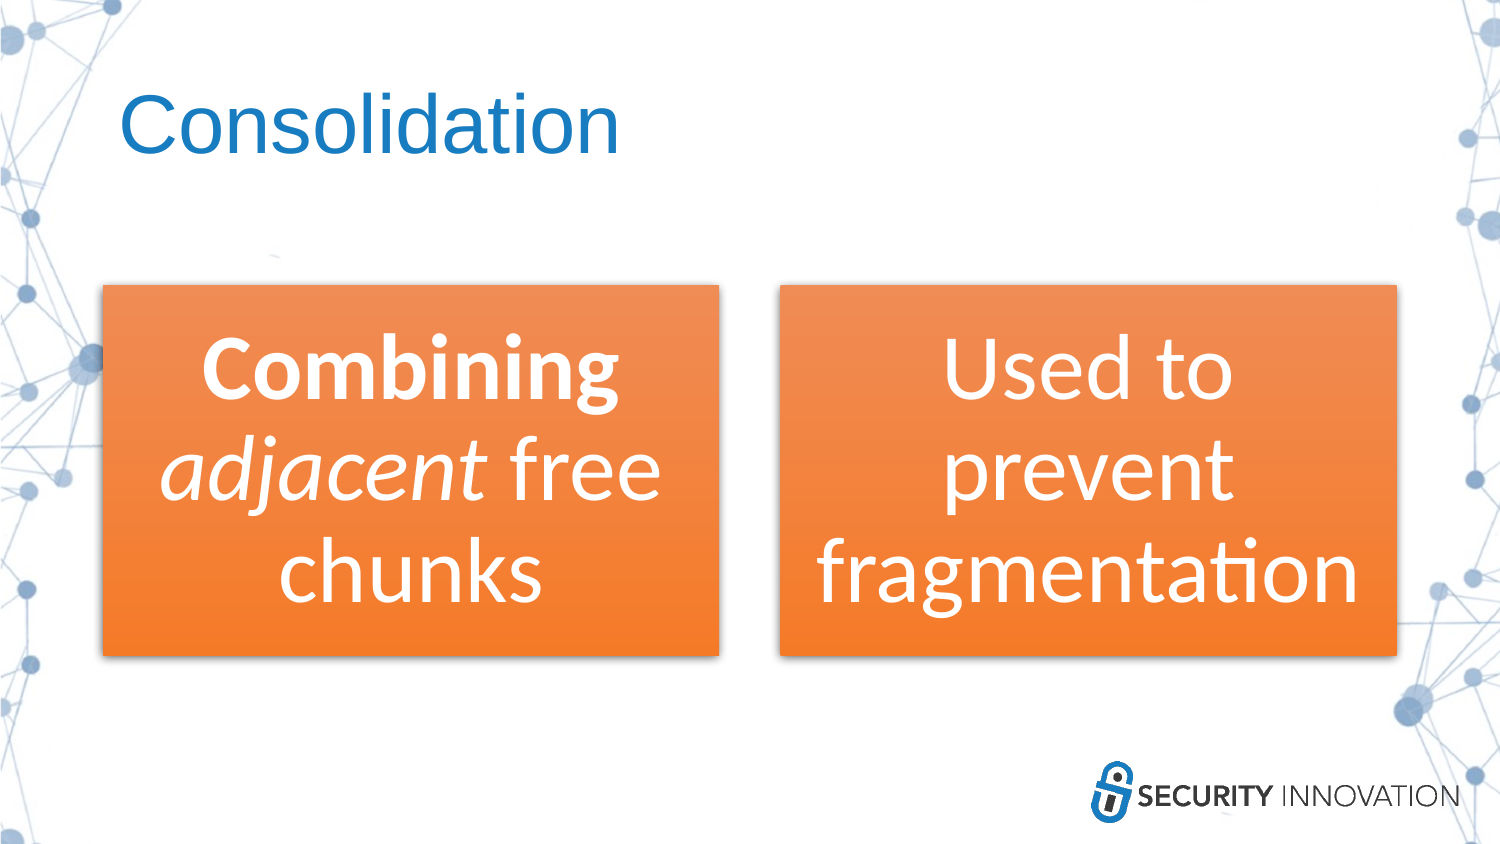

# Consolidation
Combining adjacent free chunks
Used to prevent fragmentation